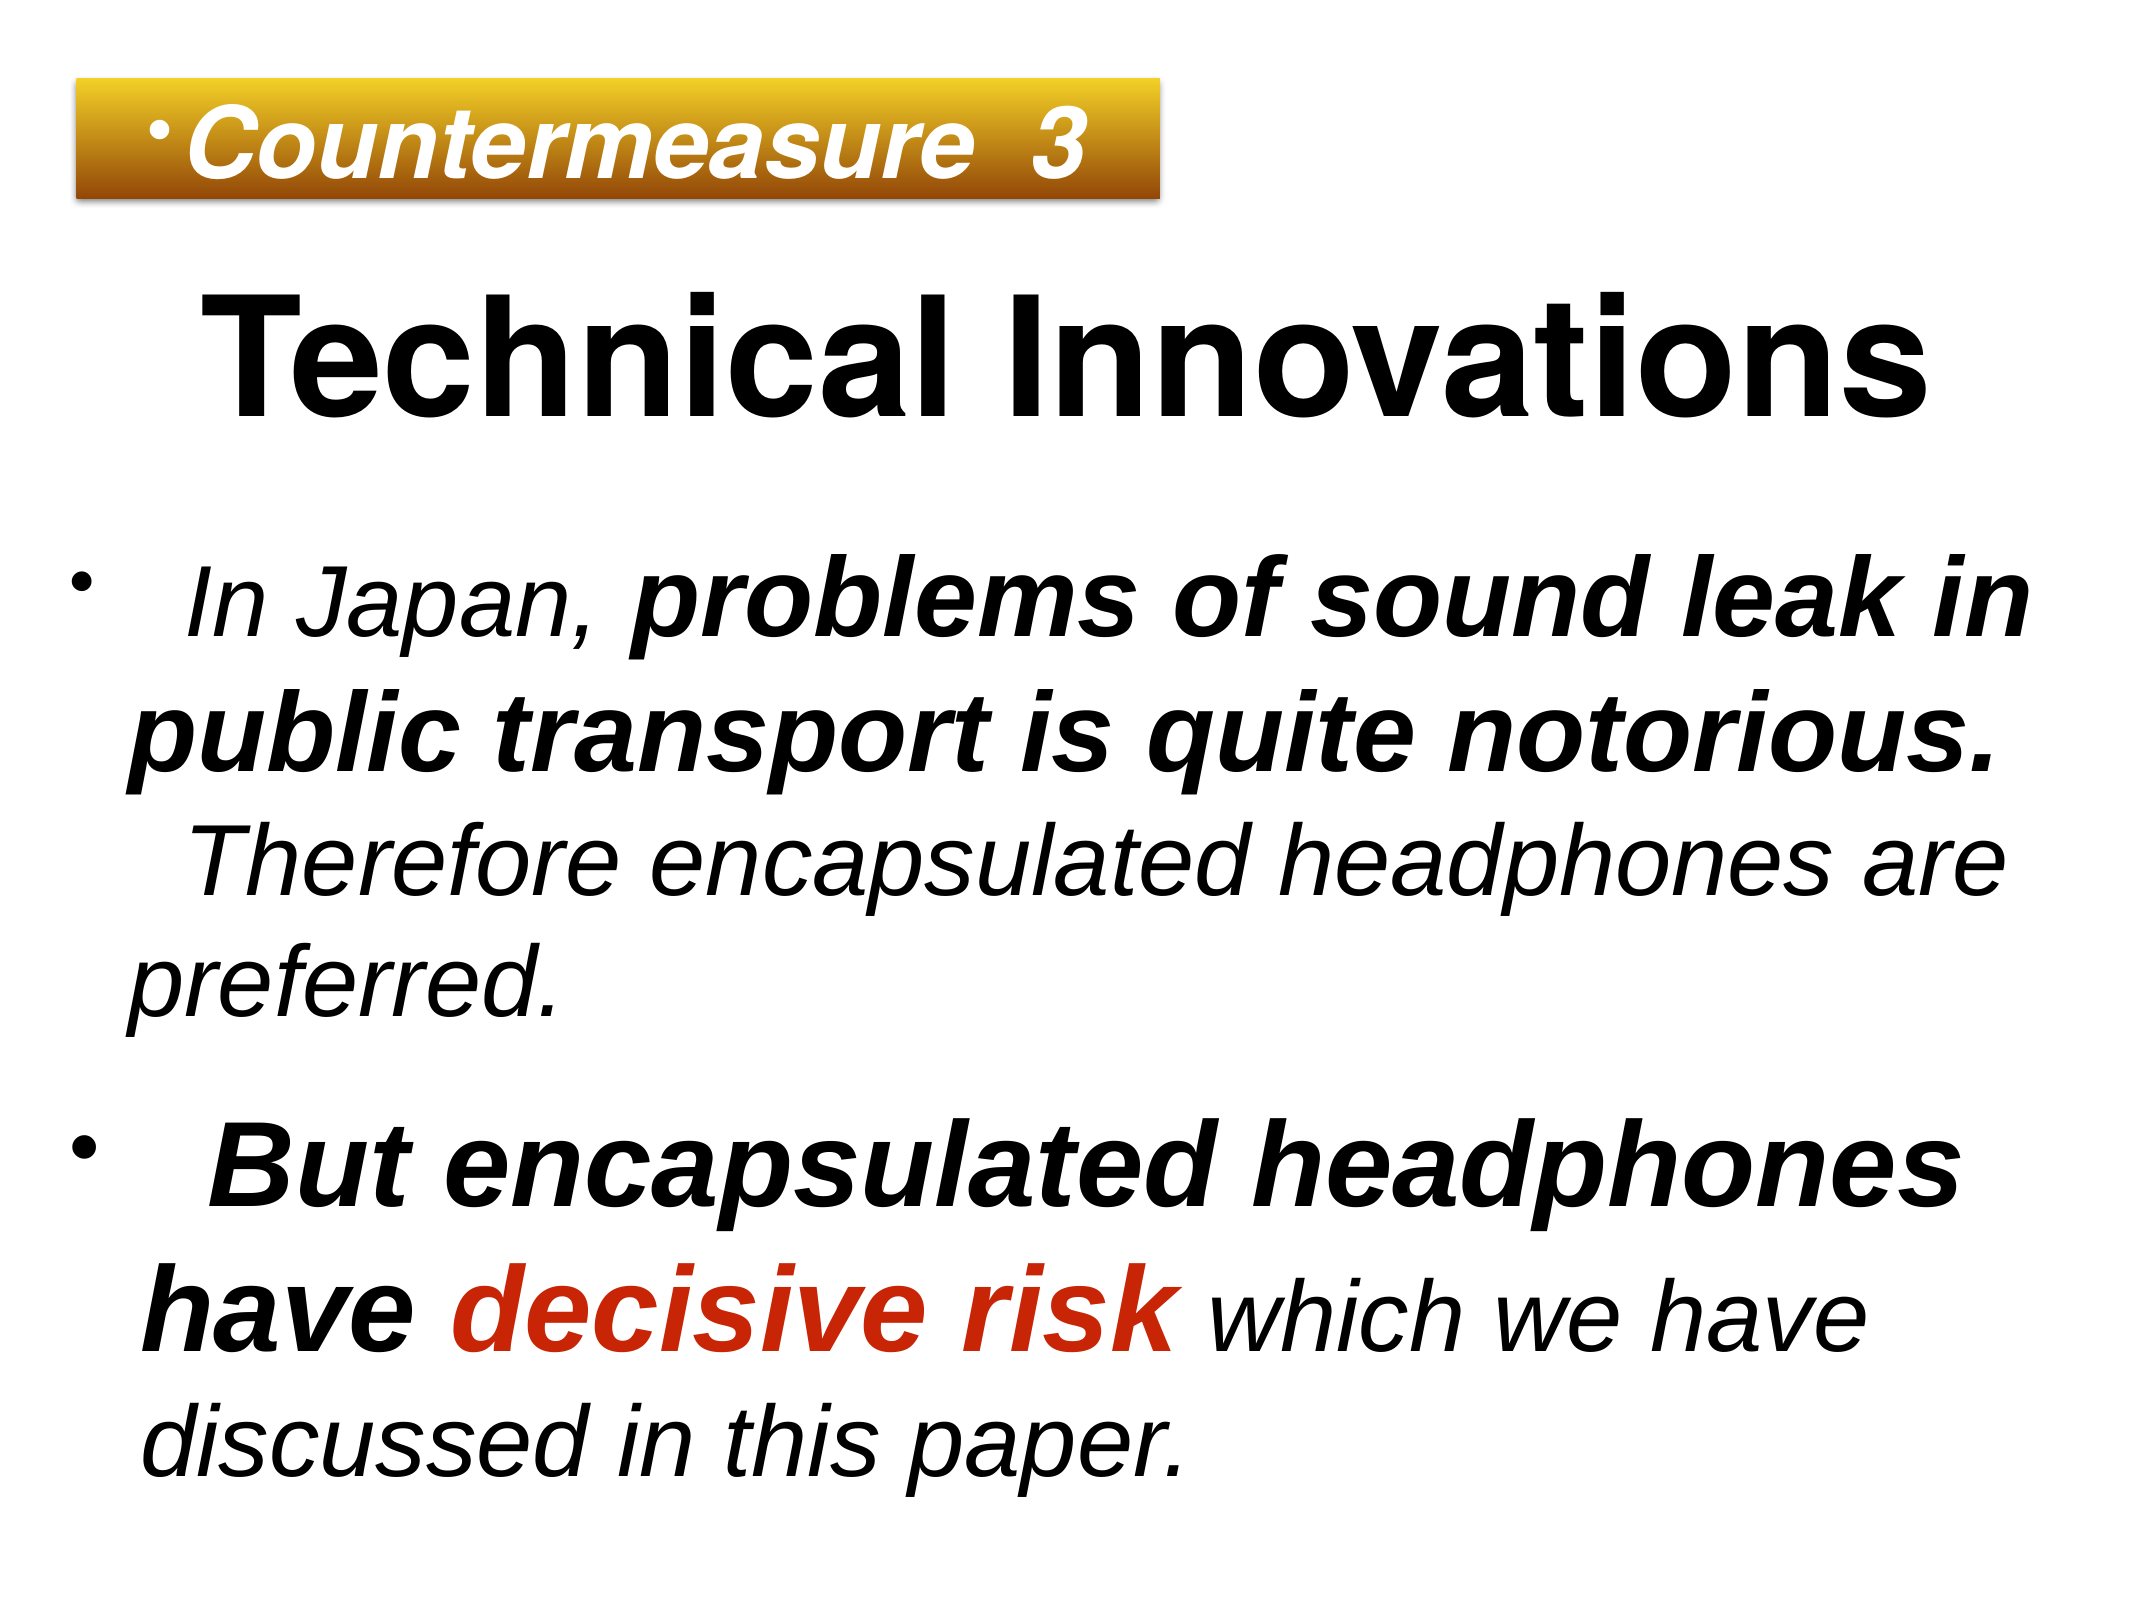

Countermeasure  3
# Technical Innovations
  In Japan, problems of sound leak in public transport is quite notorious.
  Therefore encapsulated headphones are preferred.
  But encapsulated headphones have decisive risk which we have discussed in this paper.
24